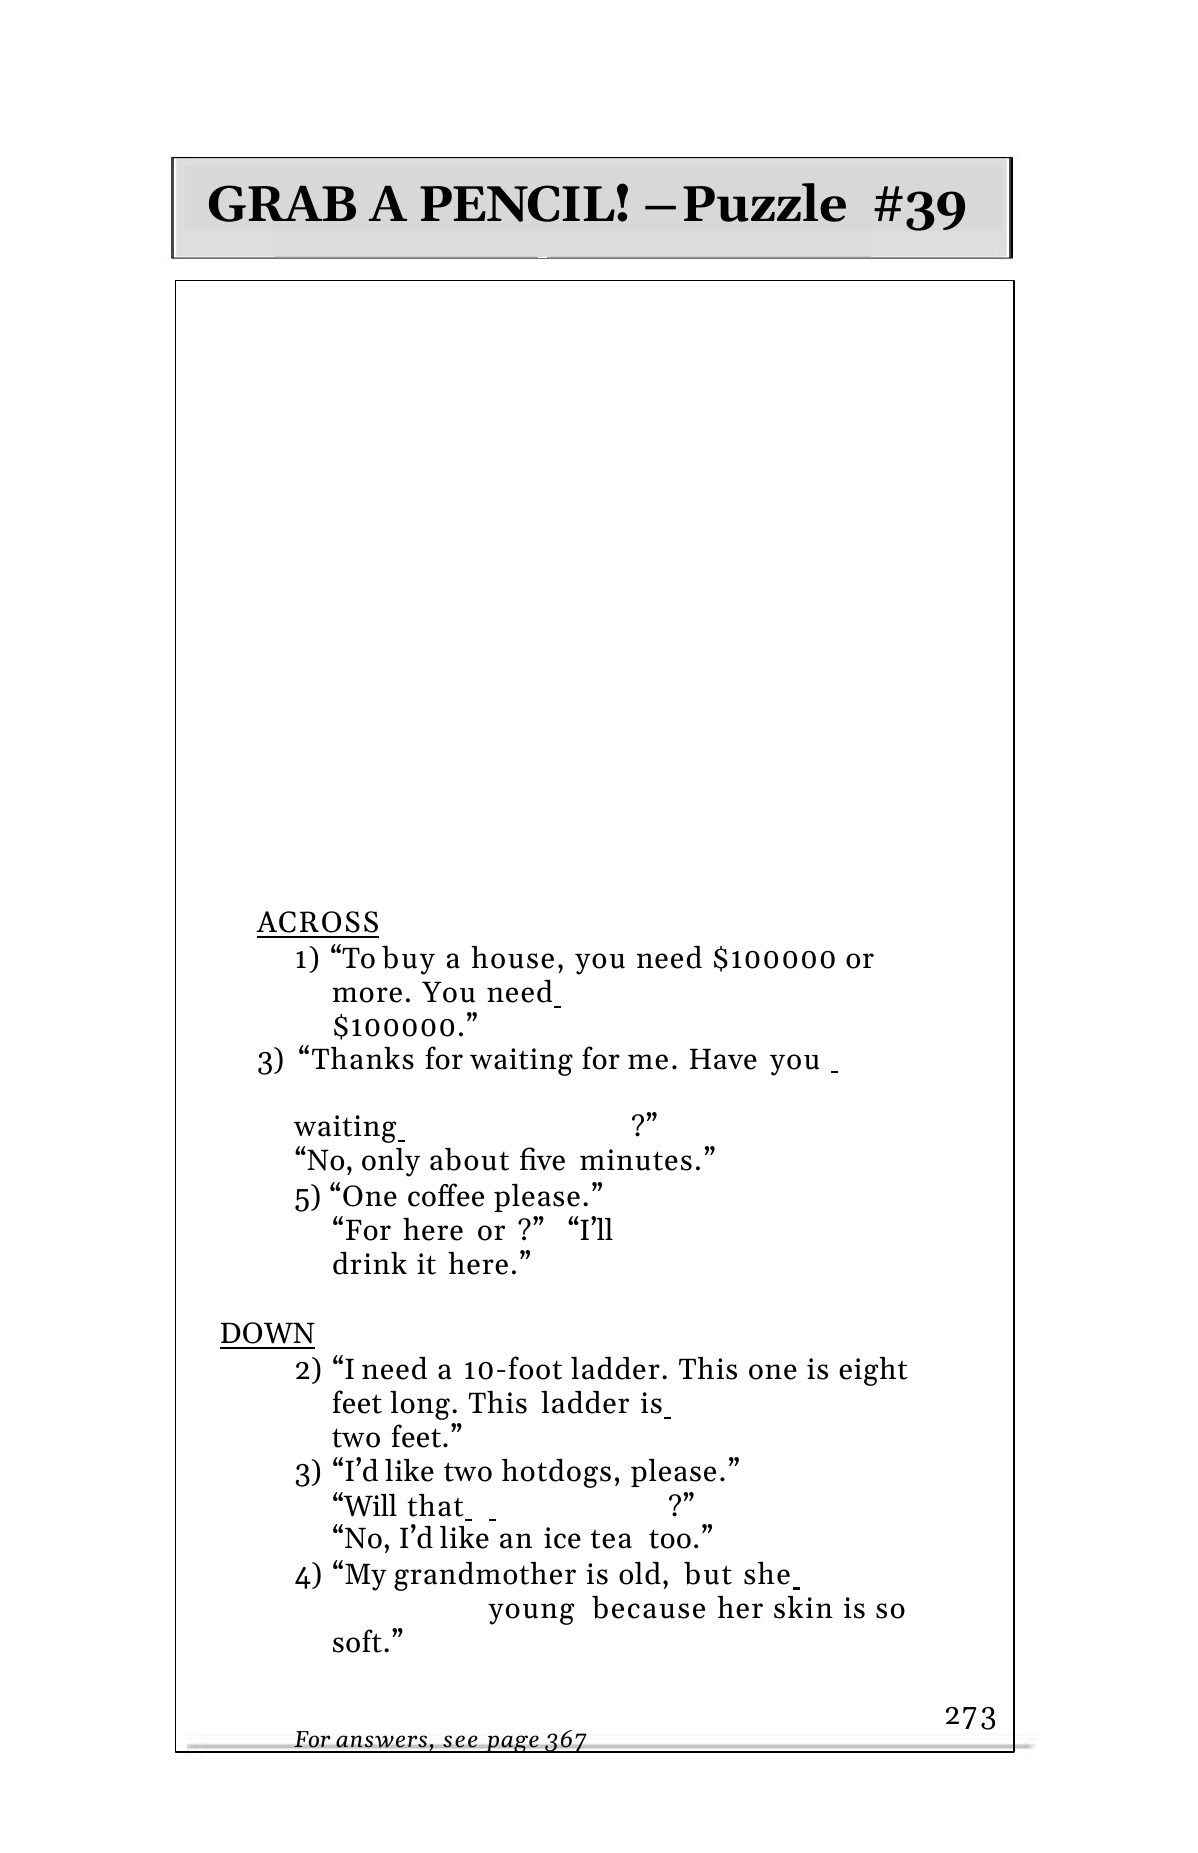

GRAB A PENCIL! – Puzzle #39

ACROSS
1) “To buy a house, you need $100000 or  more. You need 		$100000.”
3)  “Thanks for waiting for me. Have you
waiting 	?”
“No, only about five minutes.”
5) “One coffee please.”  “For here or ?”  “I’ll drink it here.”

DOWN
“I need a 10-foot ladder. This one is eight  feet long. This ladder is 		two feet.”
“I’d like two hotdogs, please.”  “Will that 	 	?”
“No, I’d like an ice tea too.”
“My grandmother is old, but she 	young  because her skin is so soft.”

For answers, see page 367
273